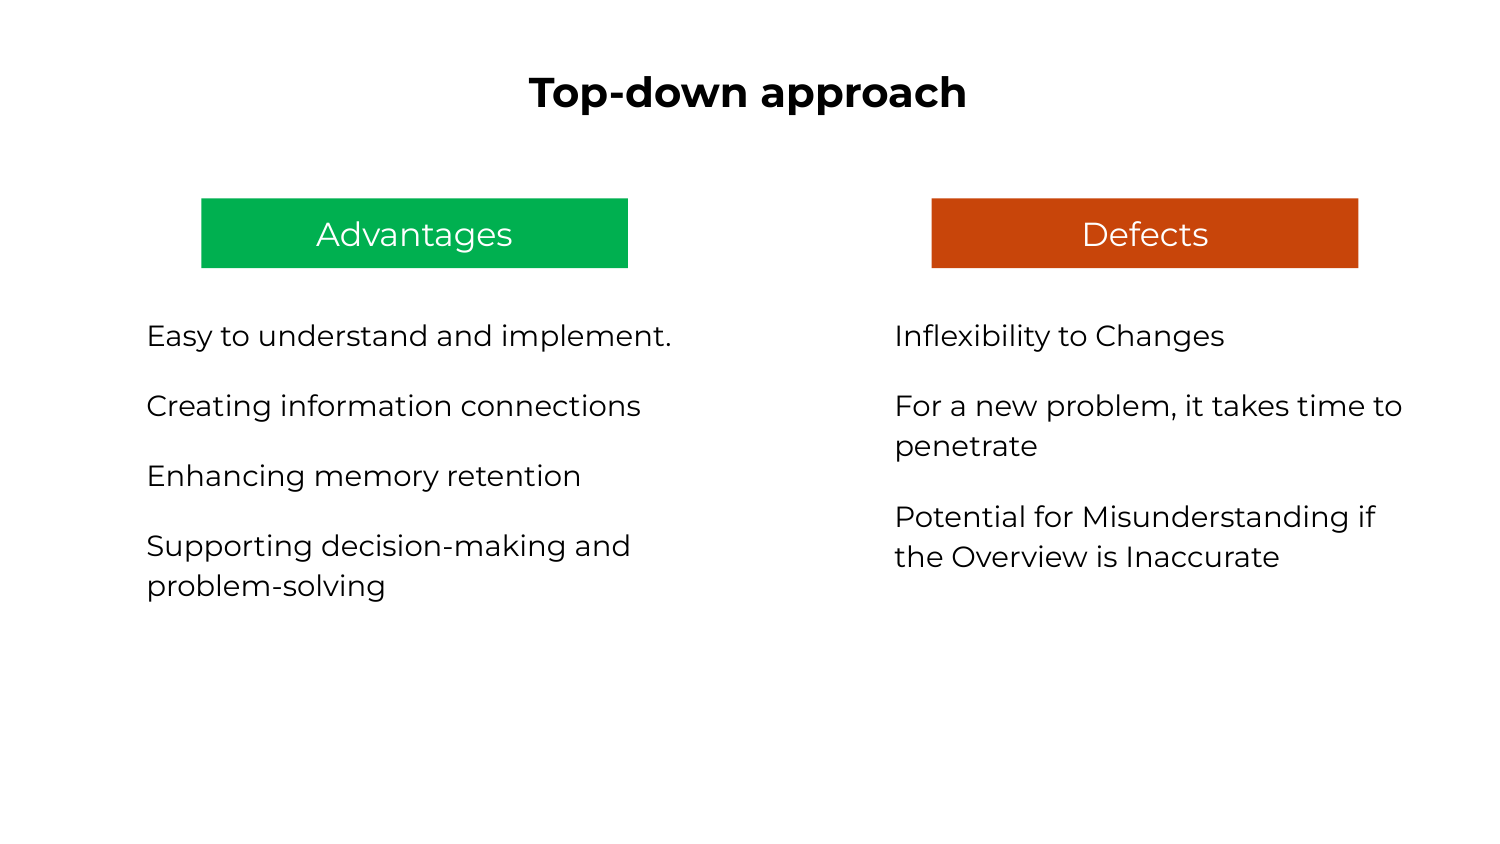

Top-down approach
Advantages
Defects
Easy to understand and implement.
Inflexibility to Changes
Creating information connections
For a new problem, it takes time to penetrate
Enhancing memory retention
Potential for Misunderstanding if the Overview is Inaccurate
Supporting decision-making and problem-solving